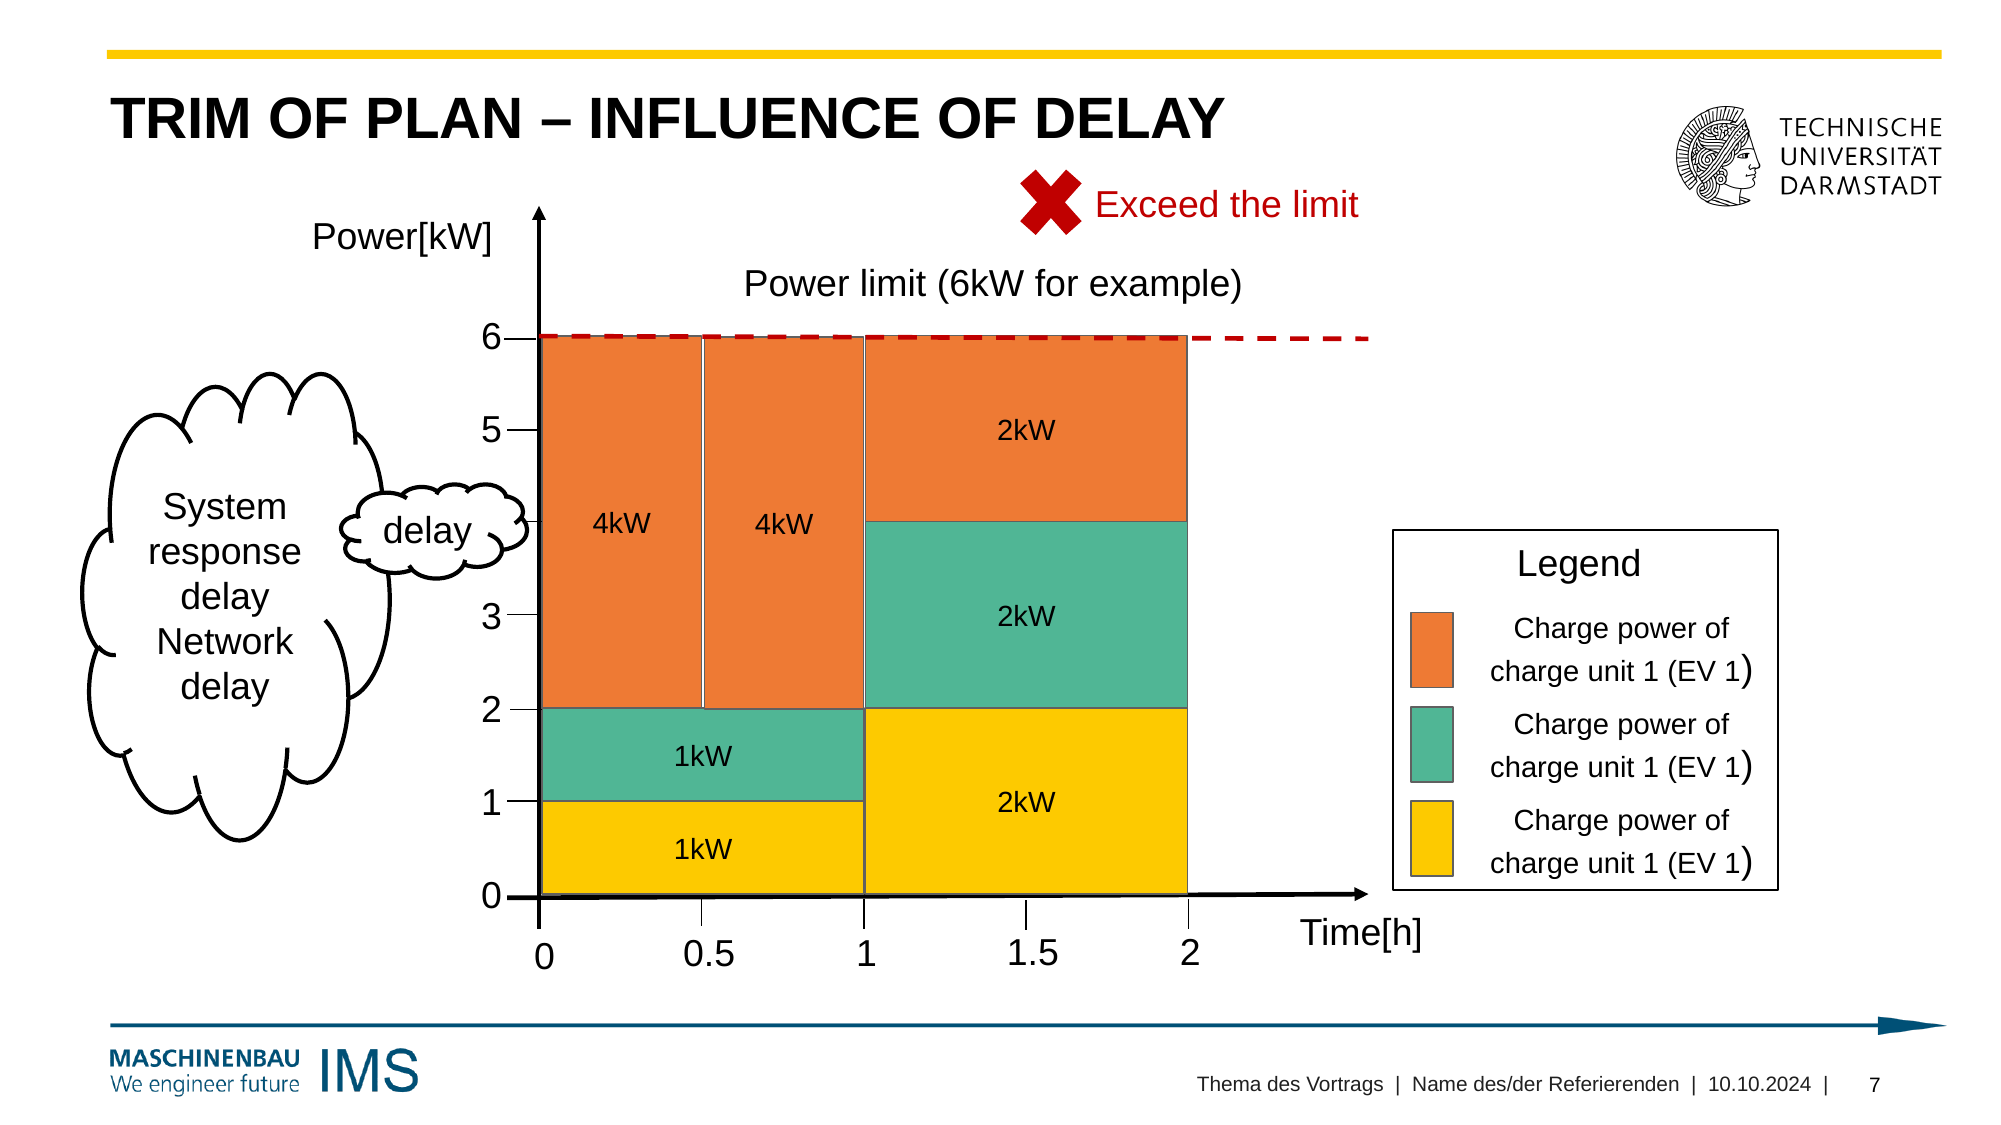

# Trim of plan – Influence of delay

Exceed the limit
Power[kW]
Power limit (6kW for example)
6
2kW
4kW
4kW
System response delay
Network delay
5
delay
4
2kW

Legend
Charge power of charge unit 1 (EV 1)

Charge power of charge unit 1 (EV 1)

Charge power of charge unit 1 (EV 1)

3
2
1kW
2kW
1
1kW
0
Time[h]
2
1.5
1
0.5
0
Thema des Vortrags  |  Name des/der Referierenden  |  10.10.2024  |
7